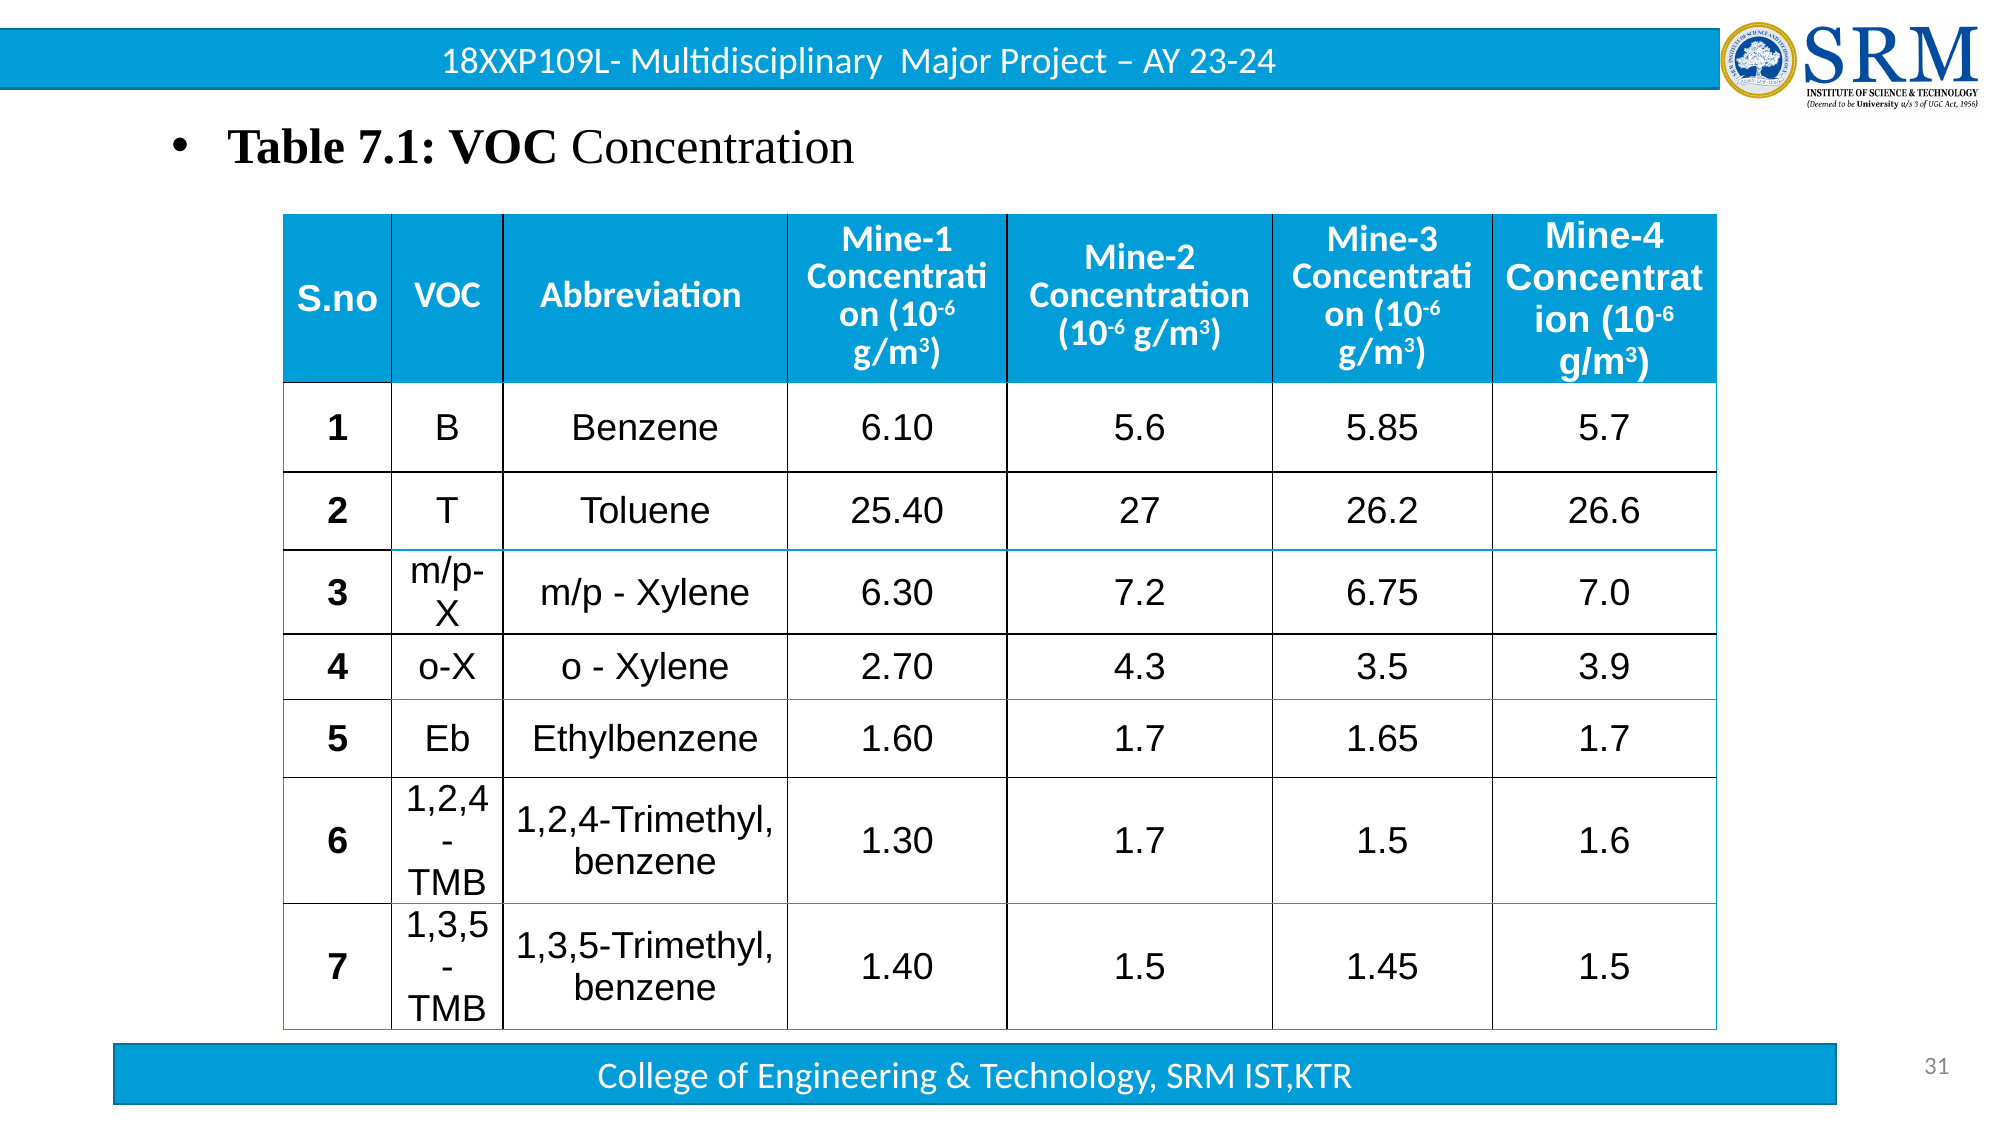

Table 7.1: VOC Concentration

| S.no | VOC | Abbreviation | Mine-1 Concentration (10-6 g/m3) | Mine-2 Concentration (10-6 g/m3) | Mine-3 Concentration (10-6 g/m3) | Mine-4 Concentration (10-6 g/m3) |
| --- | --- | --- | --- | --- | --- | --- |
| 1 | B | Benzene | 6.10 | 5.6 | 5.85 | 5.7 |
| 2 | T | Toluene | 25.40 | 27 | 26.2 | 26.6 |
| 3 | m/p-X | m/p - Xylene | 6.30 | 7.2 | 6.75 | 7.0 |
| 4 | o-X | o - Xylene | 2.70 | 4.3 | 3.5 | 3.9 |
| 5 | Eb | Ethylbenzene | 1.60 | 1.7 | 1.65 | 1.7 |
| 6 | 1,2,4-TMB | 1,2,4-Trimethyl, benzene | 1.30 | 1.7 | 1.5 | 1.6 |
| 7 | 1,3,5-TMB | 1,3,5-Trimethyl, benzene | 1.40 | 1.5 | 1.45 | 1.5 |
31